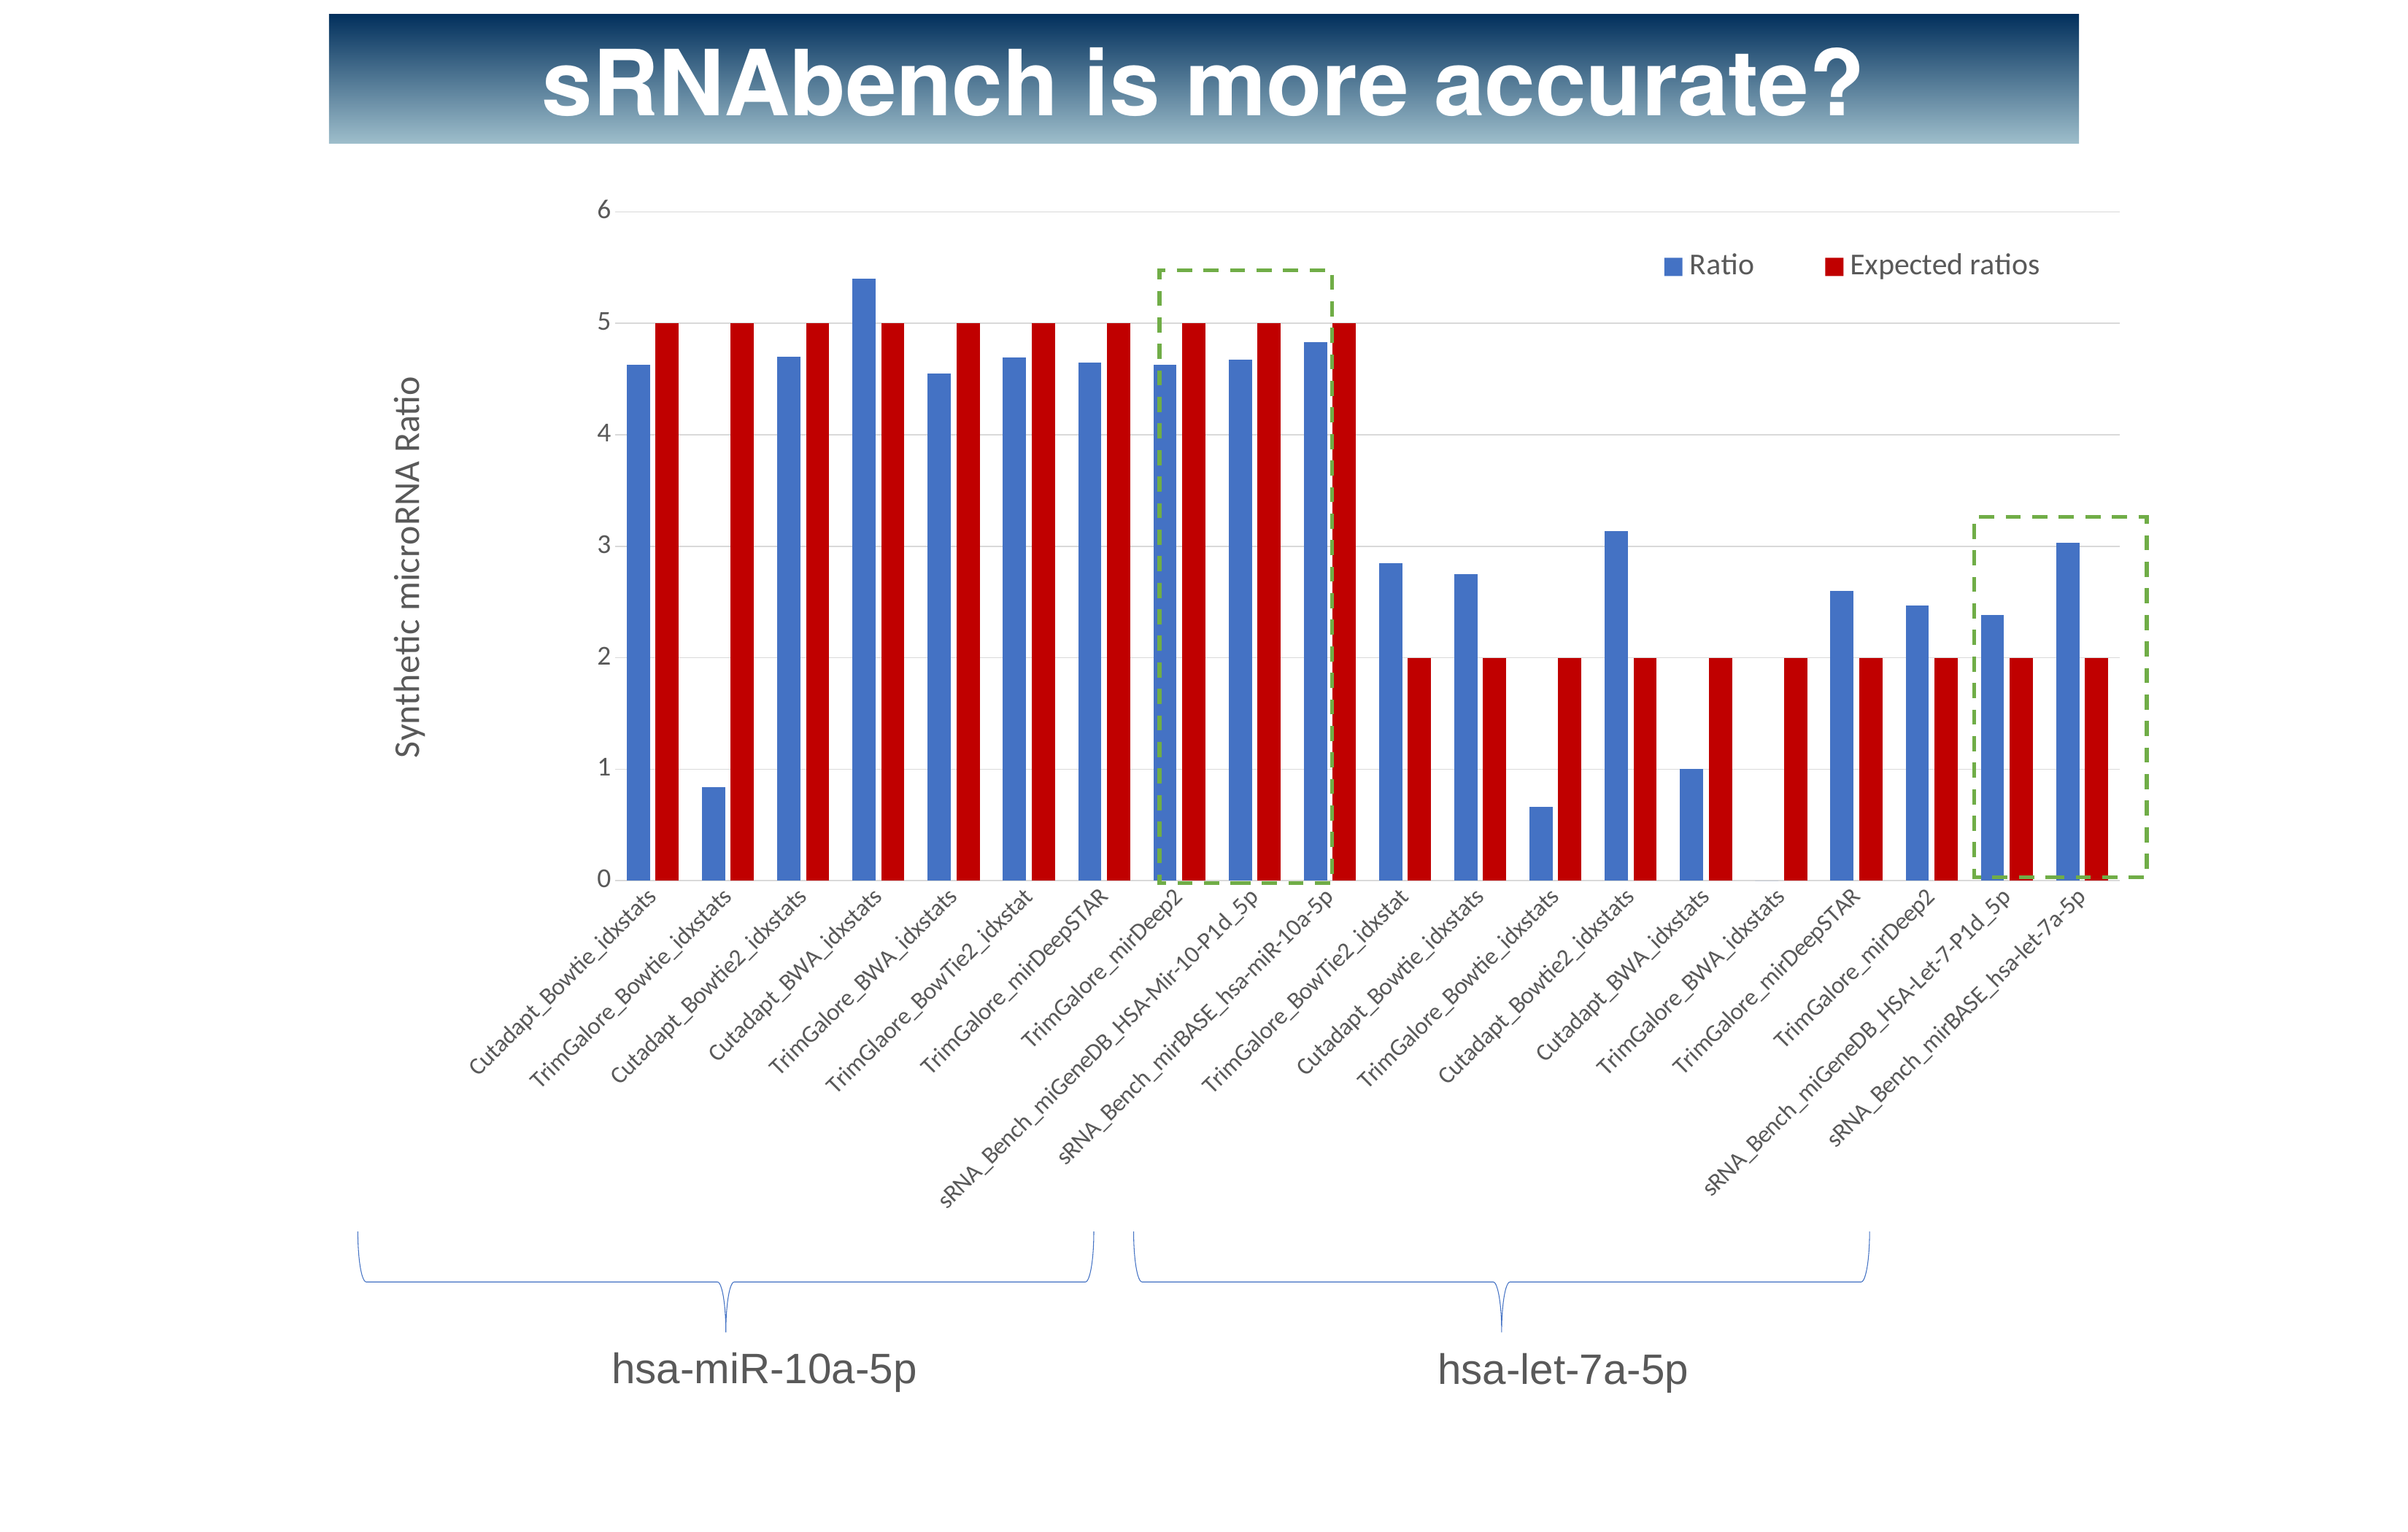

sRNAbench is more accurate?

### Chart

| Category | Ratio | Expected ratios |
|---|---|---|
| Cutadapt_Bowtie_idxstats | 4.626996554963983 | 5.0 |
| TrimGalore_Bowtie_idxstats | 0.8413944723618091 | 5.0 |
| Cutadapt_Bowtie2_idxstats | 4.697275102650242 | 5.0 |
| Cutadapt_BWA_idxstats | 5.398058252427185 | 5.0 |
| TrimGalore_BWA_idxstats | 4.547008547008547 | 5.0 |
| TrimGlaore_BowTie2_idxstat | 4.6933681073025335 | 5.0 |
| TrimGalore_mirDeepSTAR | 4.646604441583521 | 5.0 |
| TrimGalore_mirDeep2 | 4.627469426152399 | 5.0 |
| sRNA_Bench_miGeneDB_HSA-Mir-10-P1d_5p | 4.676404494382022 | 5.0 |
| sRNA_Bench_mirBASE_hsa-miR-10a-5p | 4.828057835091832 | 5.0 |
| TrimGalore_BowTie2_idxstat | 2.8484848484848486 | 2.0 |
| Cutadapt_Bowtie_idxstats | 2.75 | 2.0 |
| TrimGalore_Bowtie_idxstats | 0.6590909090909091 | 2.0 |
| Cutadapt_Bowtie2_idxstats | 3.1379310344827585 | 2.0 |
| Cutadapt_BWA_idxstats | 1.0 | 2.0 |
| TrimGalore_BWA_idxstats | 0.0 | 2.0 |
| TrimGalore_mirDeepSTAR | 2.6 | 2.0 |
| TrimGalore_mirDeep2 | 2.4693877551020407 | 2.0 |
| sRNA_Bench_miGeneDB_HSA-Let-7-P1d_5p | 2.382978723404255 | 2.0 |
| sRNA_Bench_mirBASE_hsa-let-7a-5p | 3.033333333333333 | 2.0 |

hsa-miR-10a-5p

hsa-let-7a-5p